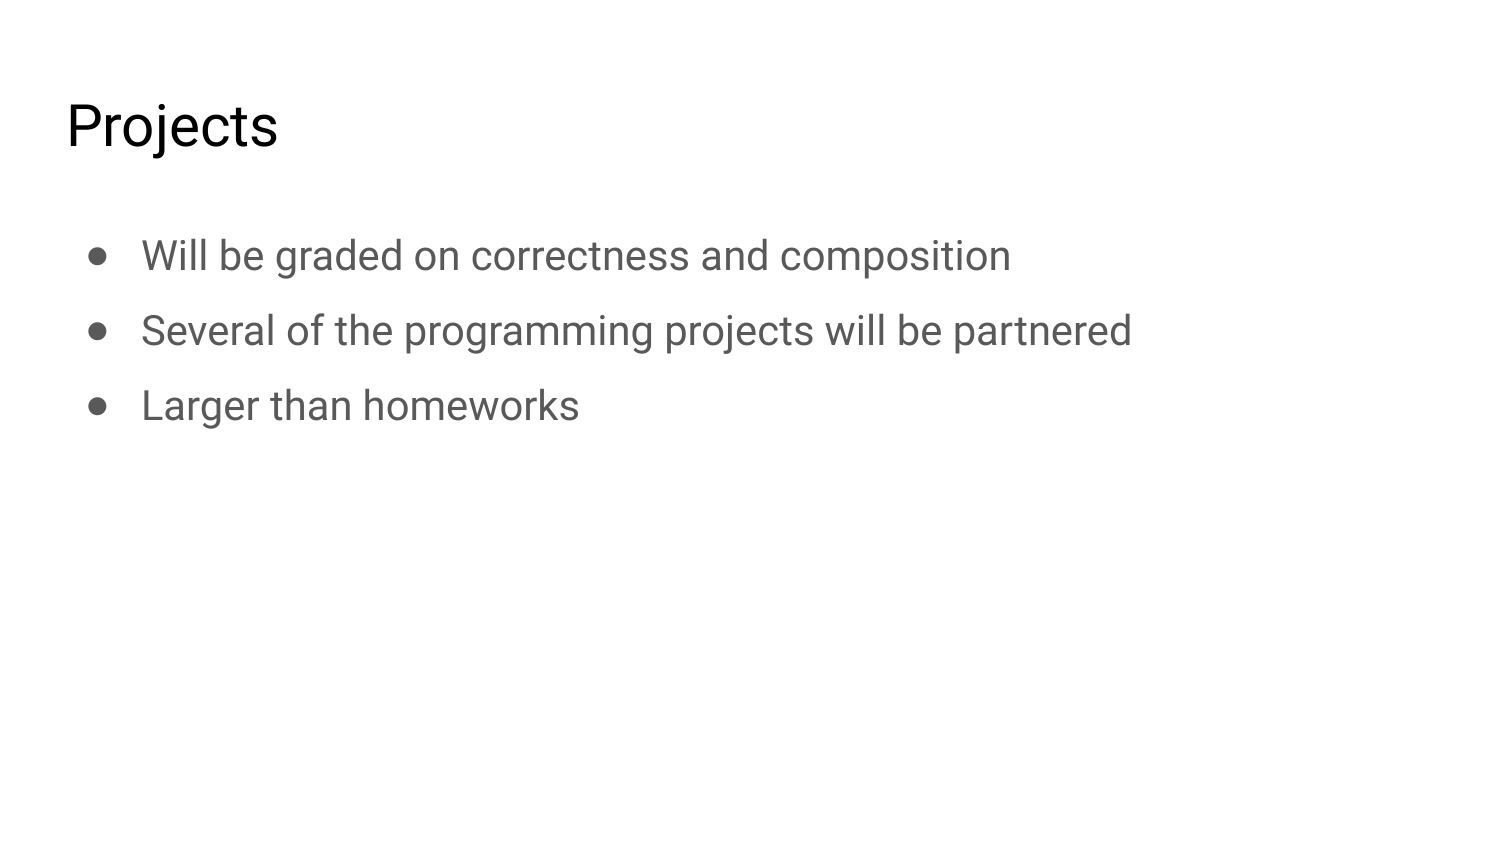

# Projects
Will be graded on correctness and composition
Several of the programming projects will be partnered
Larger than homeworks